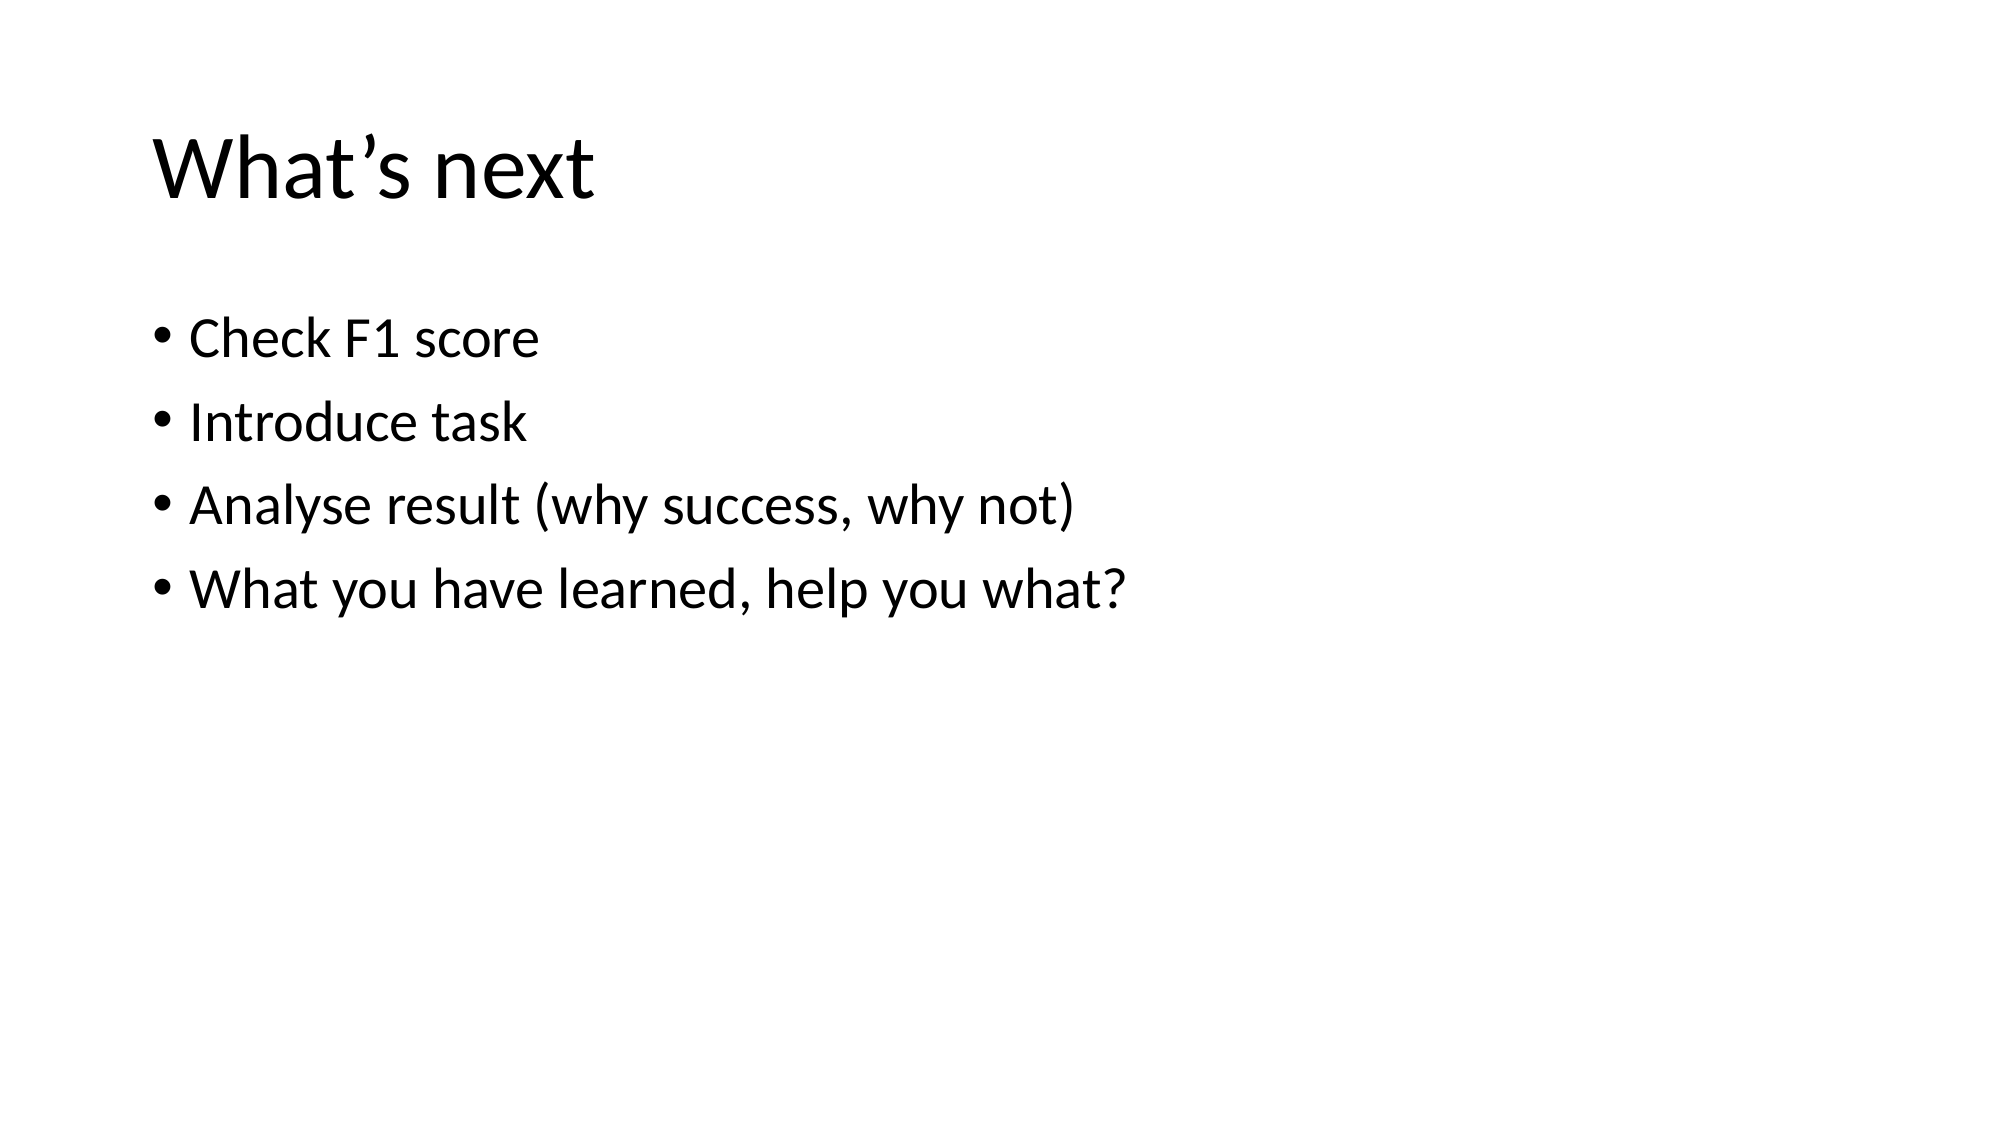

# What’s next
Check F1 score
Introduce task
Analyse result (why success, why not)
What you have learned, help you what?